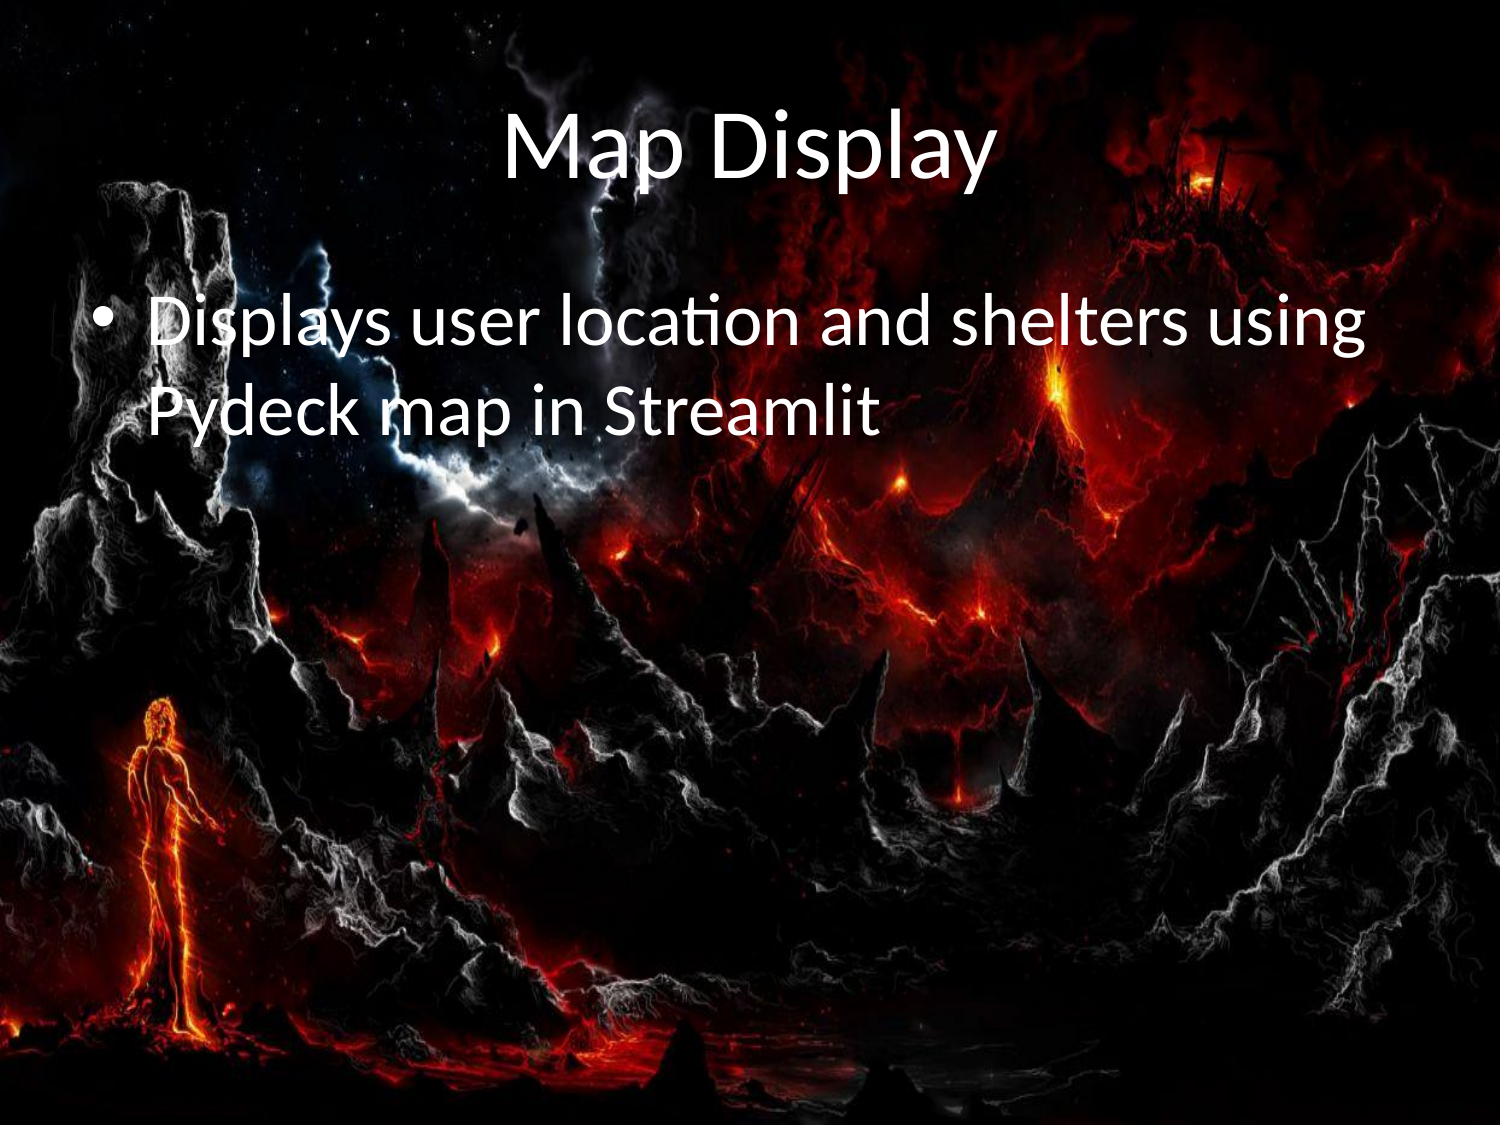

# Map Display
Displays user location and shelters using Pydeck map in Streamlit